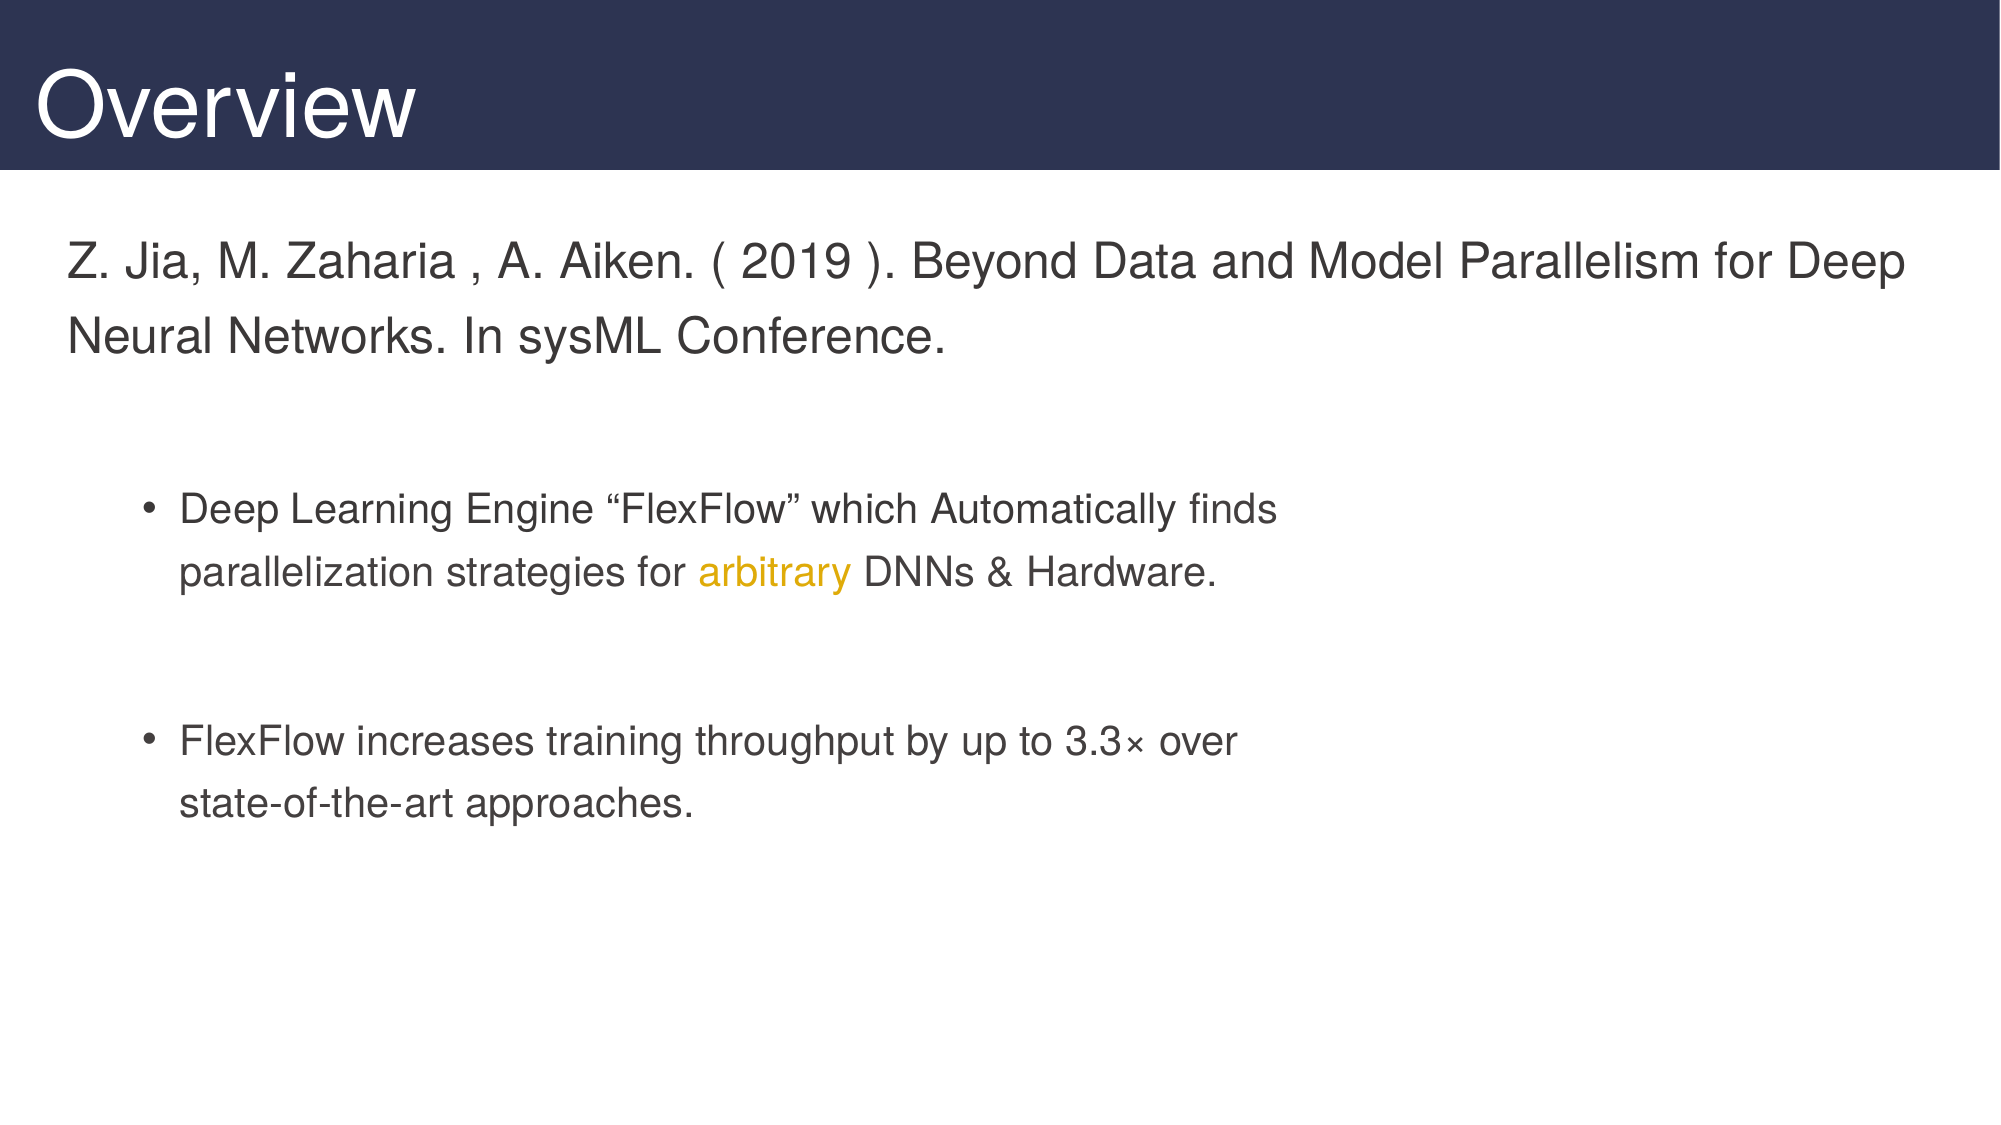

# Overview
10
Z. Jia, M. Zaharia , A. Aiken. ( 2019 ). Beyond Data and Model Parallelism for Deep Neural Networks. In sysML Conference.

Deep Learning Engine “FlexFlow” which Automatically finds
parallelization strategies for arbitrary DNNs & Hardware.

FlexFlow increases training throughput by up to 3.3× over
state-of-the-art approaches.